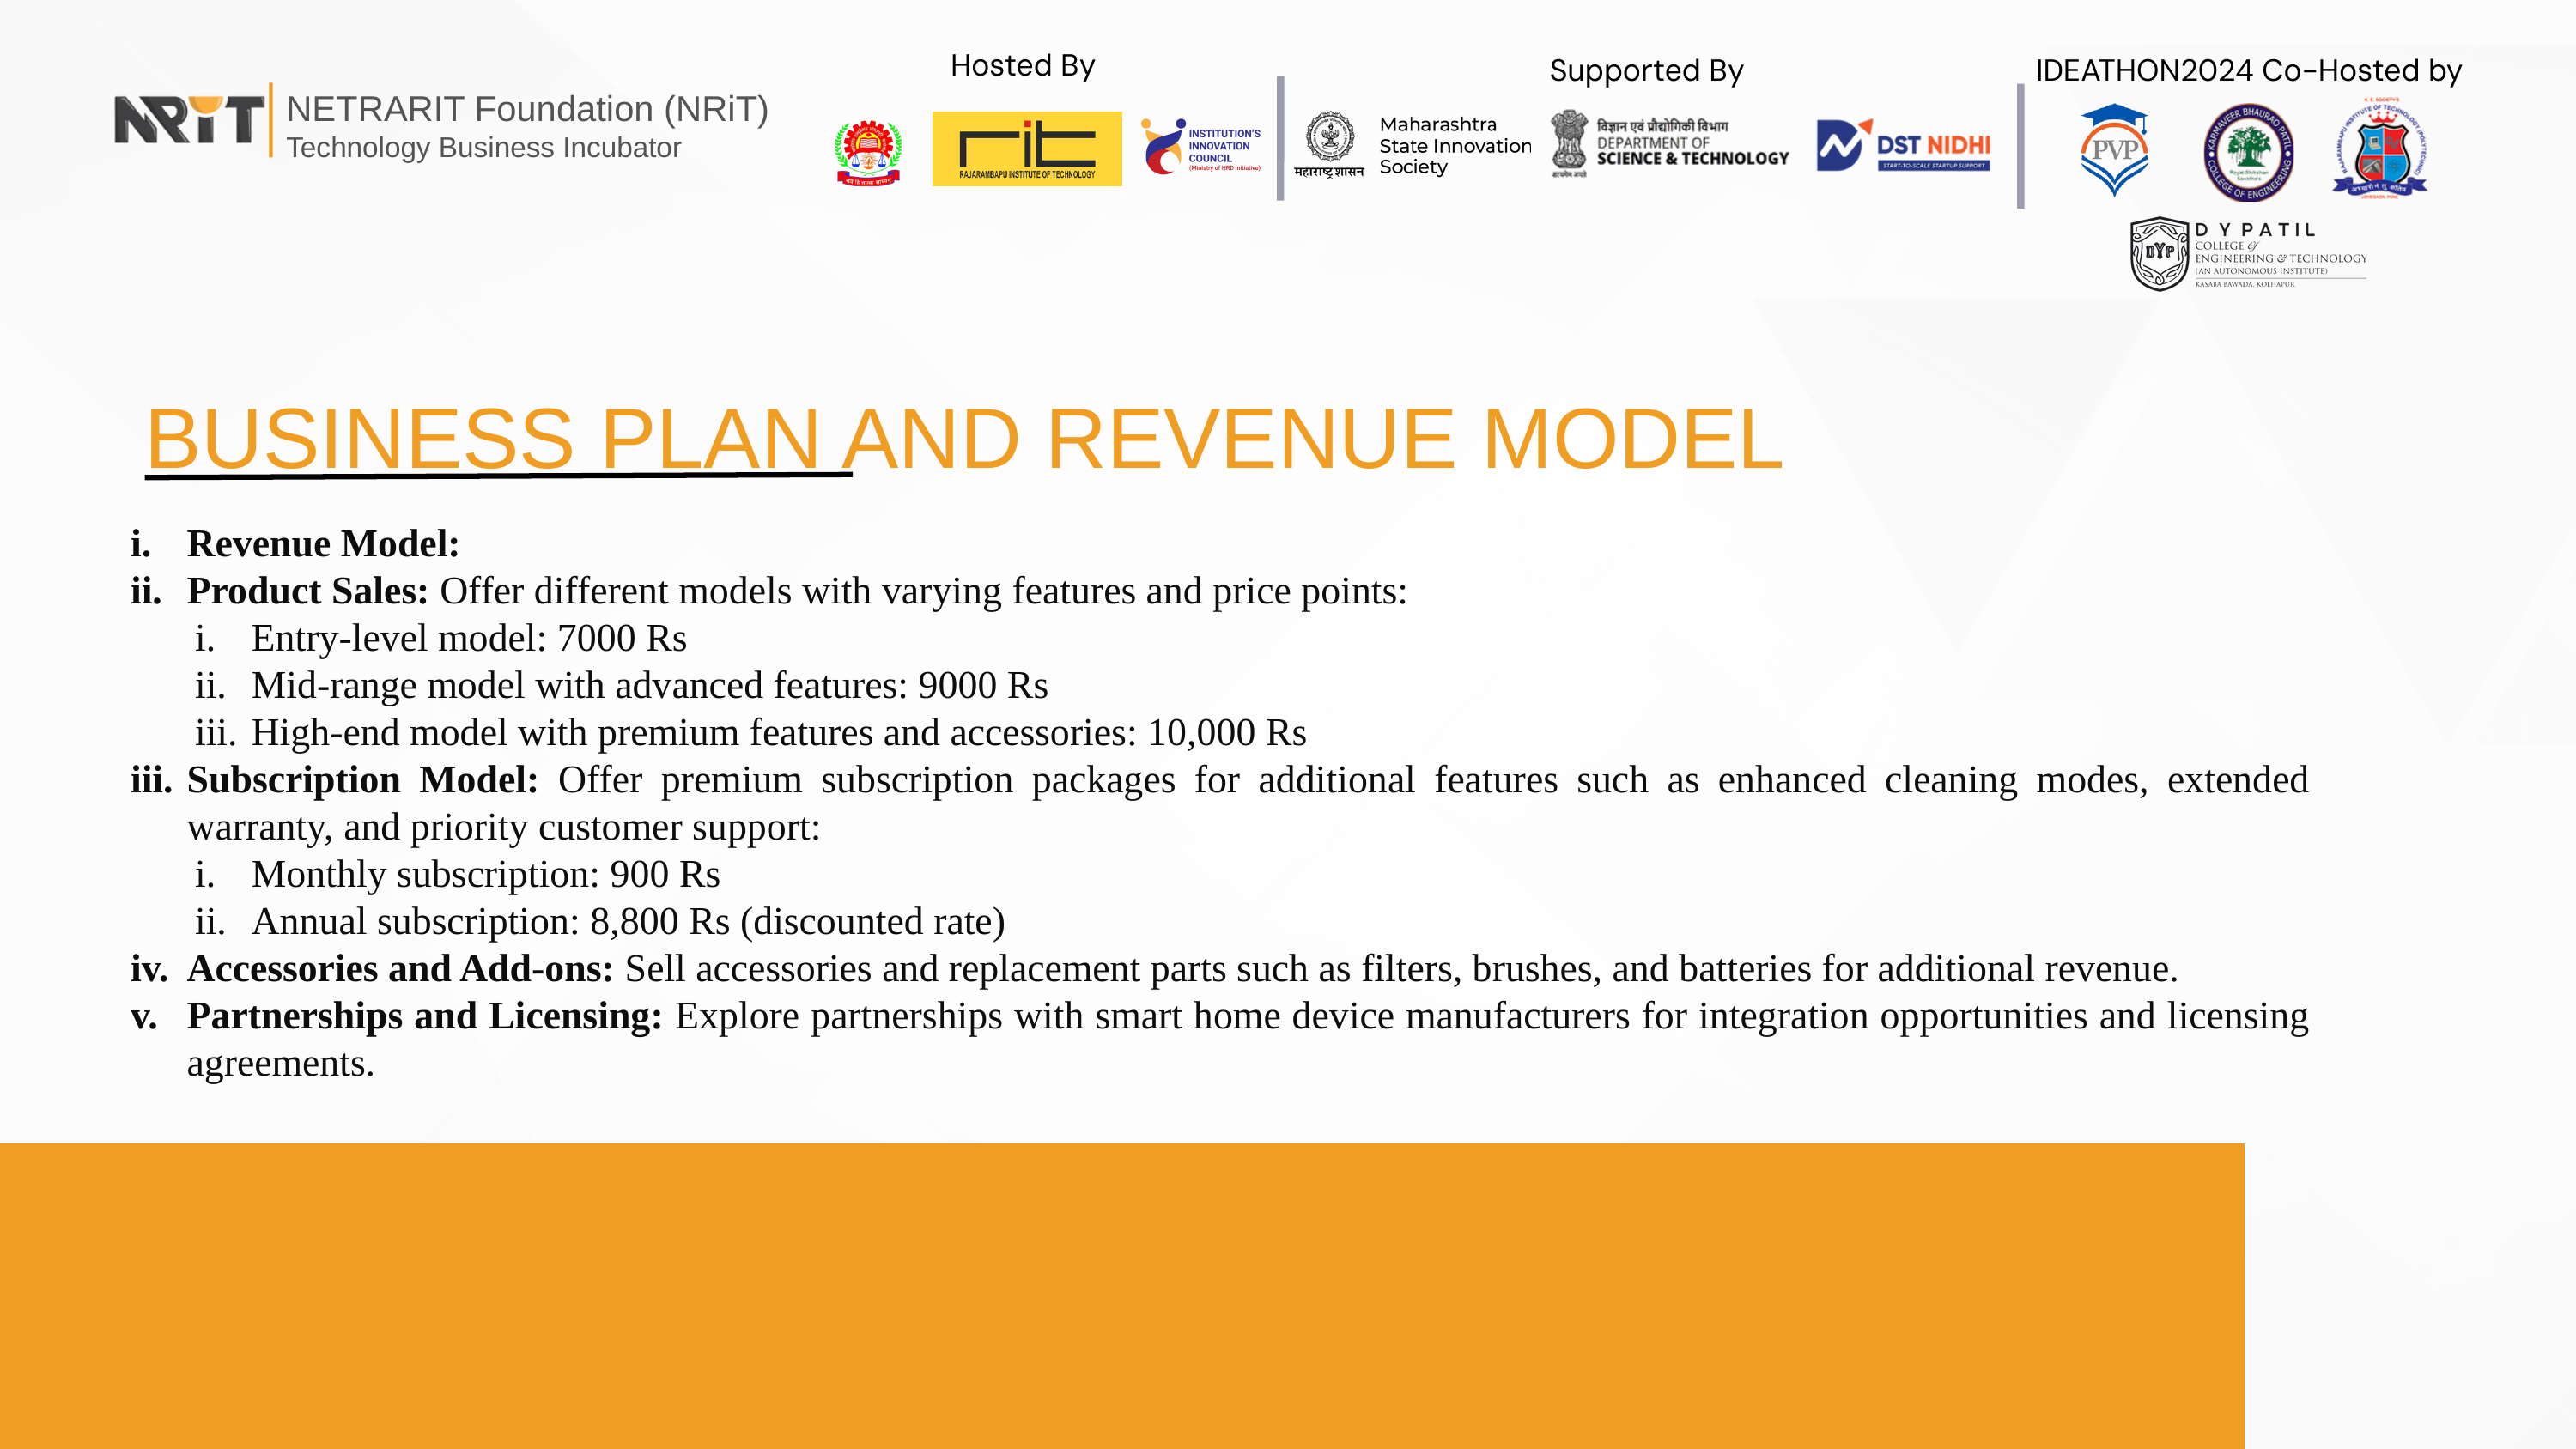

Hosted By
Supported By
IDEATHON2024 Co-Hosted by

NETRARIT Foundation (NRiT)

Technology Business Incubator

BUSINESS PLAN AND REVENUE MODEL

Revenue Model:
Product Sales: Offer different models with varying features and price points:
Entry-level model: 7000 Rs
Mid-range model with advanced features: 9000 Rs
High-end model with premium features and accessories: 10,000 Rs
Subscription Model: Offer premium subscription packages for additional features such as enhanced cleaning modes, extended warranty, and priority customer support:
Monthly subscription: 900 Rs
Annual subscription: 8,800 Rs (discounted rate)
Accessories and Add-ons: Sell accessories and replacement parts such as filters, brushes, and batteries for additional revenue.
Partnerships and Licensing: Explore partnerships with smart home device manufacturers for integration opportunities and licensing agreements.